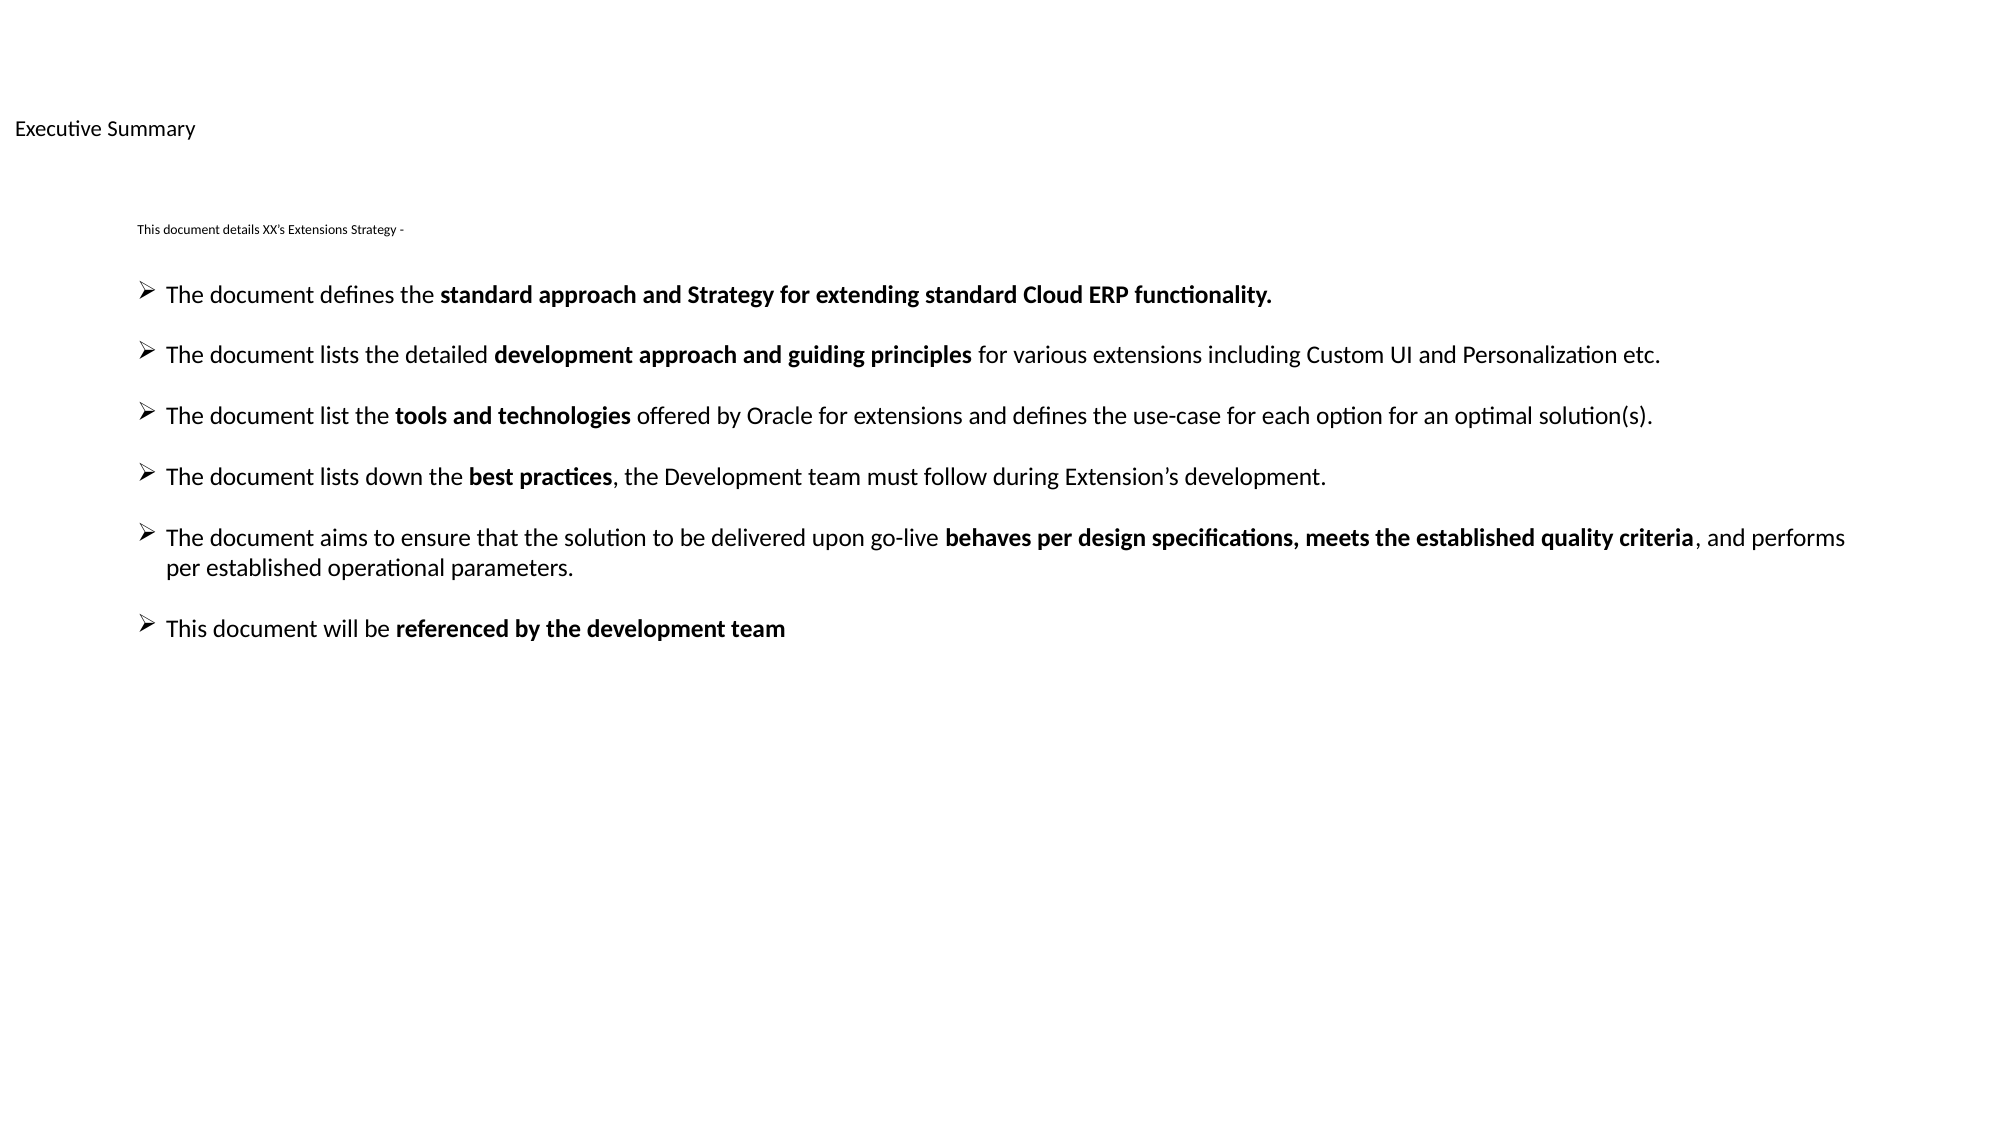

Executive Summary
This document details XX’s Extensions Strategy -
The document defines the standard approach and Strategy for extending standard Cloud ERP functionality.

The document lists the detailed development approach and guiding principles for various extensions including Custom UI and Personalization etc.

The document list the tools and technologies offered by Oracle for extensions and defines the use-case for each option for an optimal solution(s).

The document lists down the best practices, the Development team must follow during Extension’s development.

The document aims to ensure that the solution to be delivered upon go-live behaves per design specifications, meets the established quality criteria, and performs per established operational parameters.

This document will be referenced by the development team